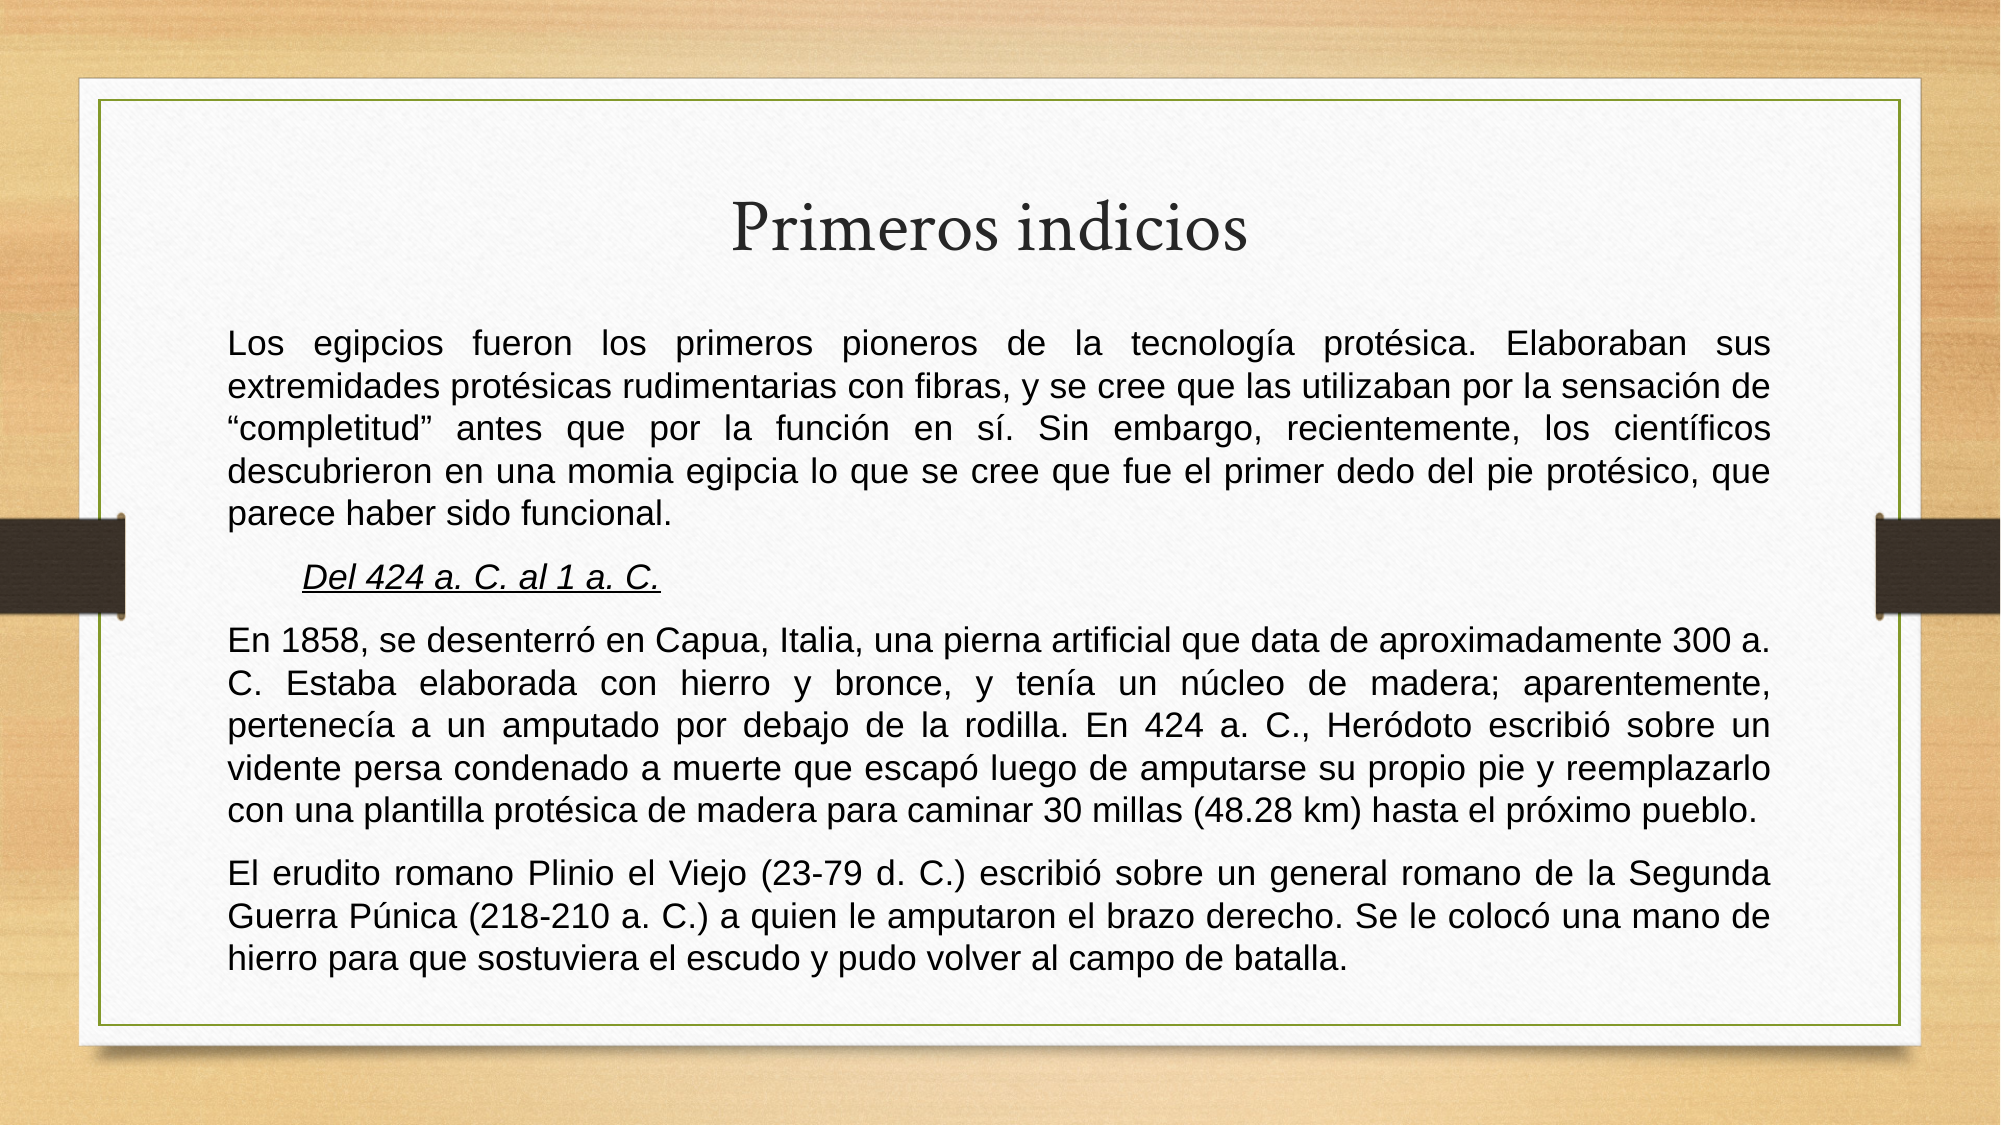

Primeros indicios
Los egipcios fueron los primeros pioneros de la tecnología protésica. Elaboraban sus extremidades protésicas rudimentarias con fibras, y se cree que las utilizaban por la sensación de “completitud” antes que por la función en sí. Sin embargo, recientemente, los científicos descubrieron en una momia egipcia lo que se cree que fue el primer dedo del pie protésico, que parece haber sido funcional.
Del 424 a. C. al 1 a. C.
En 1858, se desenterró en Capua, Italia, una pierna artificial que data de aproximadamente 300 a. C. Estaba elaborada con hierro y bronce, y tenía un núcleo de madera; aparentemente, pertenecía a un amputado por debajo de la rodilla. En 424 a. C., Heródoto escribió sobre un vidente persa condenado a muerte que escapó luego de amputarse su propio pie y reemplazarlo con una plantilla protésica de madera para caminar 30 millas (48.28 km) hasta el próximo pueblo.
El erudito romano Plinio el Viejo (23-79 d. C.) escribió sobre un general romano de la Segunda Guerra Púnica (218-210 a. C.) a quien le amputaron el brazo derecho. Se le colocó una mano de hierro para que sostuviera el escudo y pudo volver al campo de batalla.